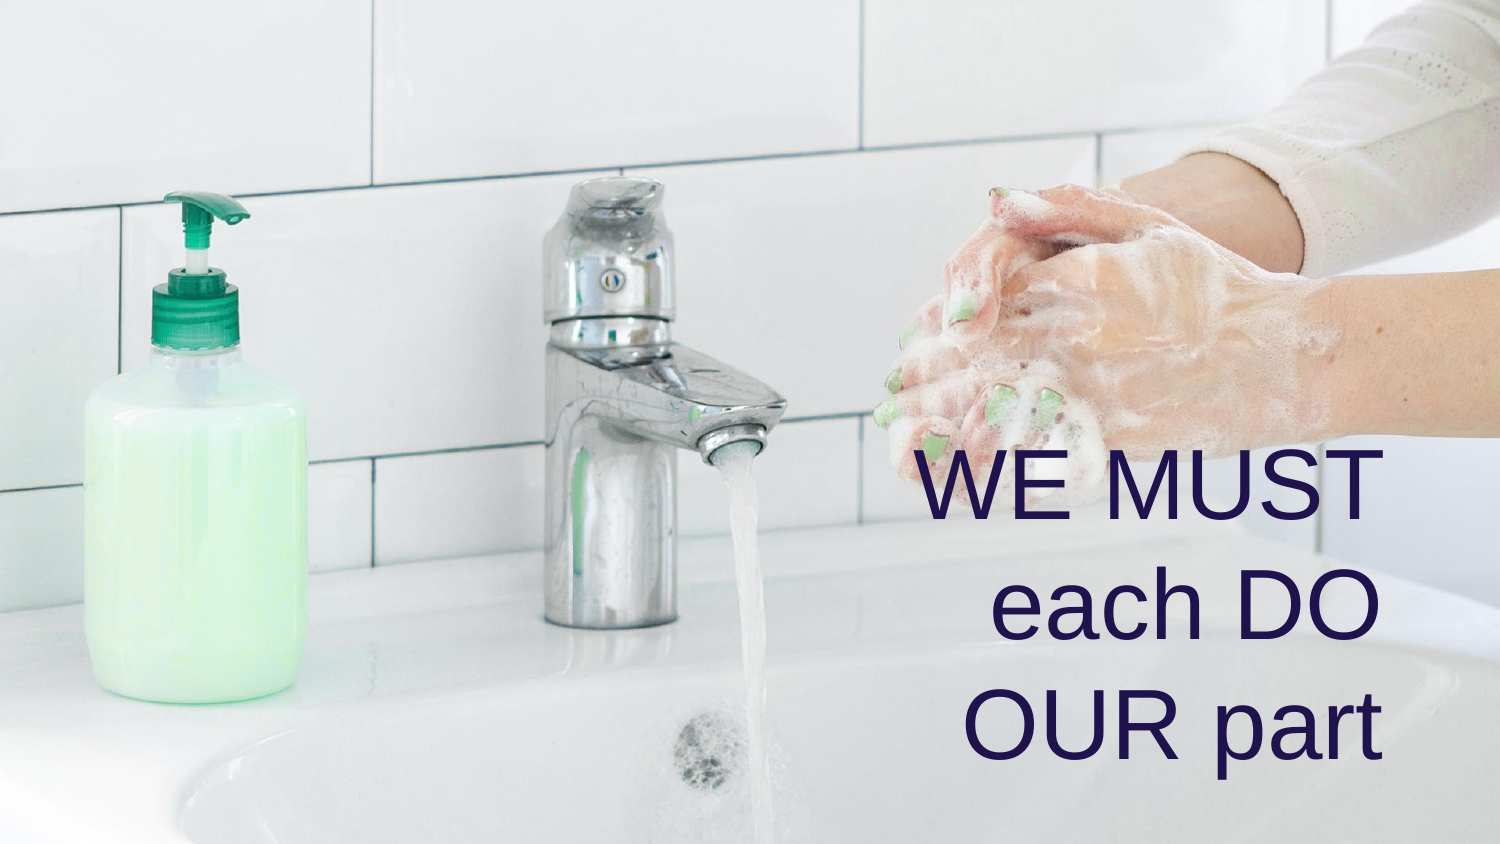

# WE MUST each DO OUR part